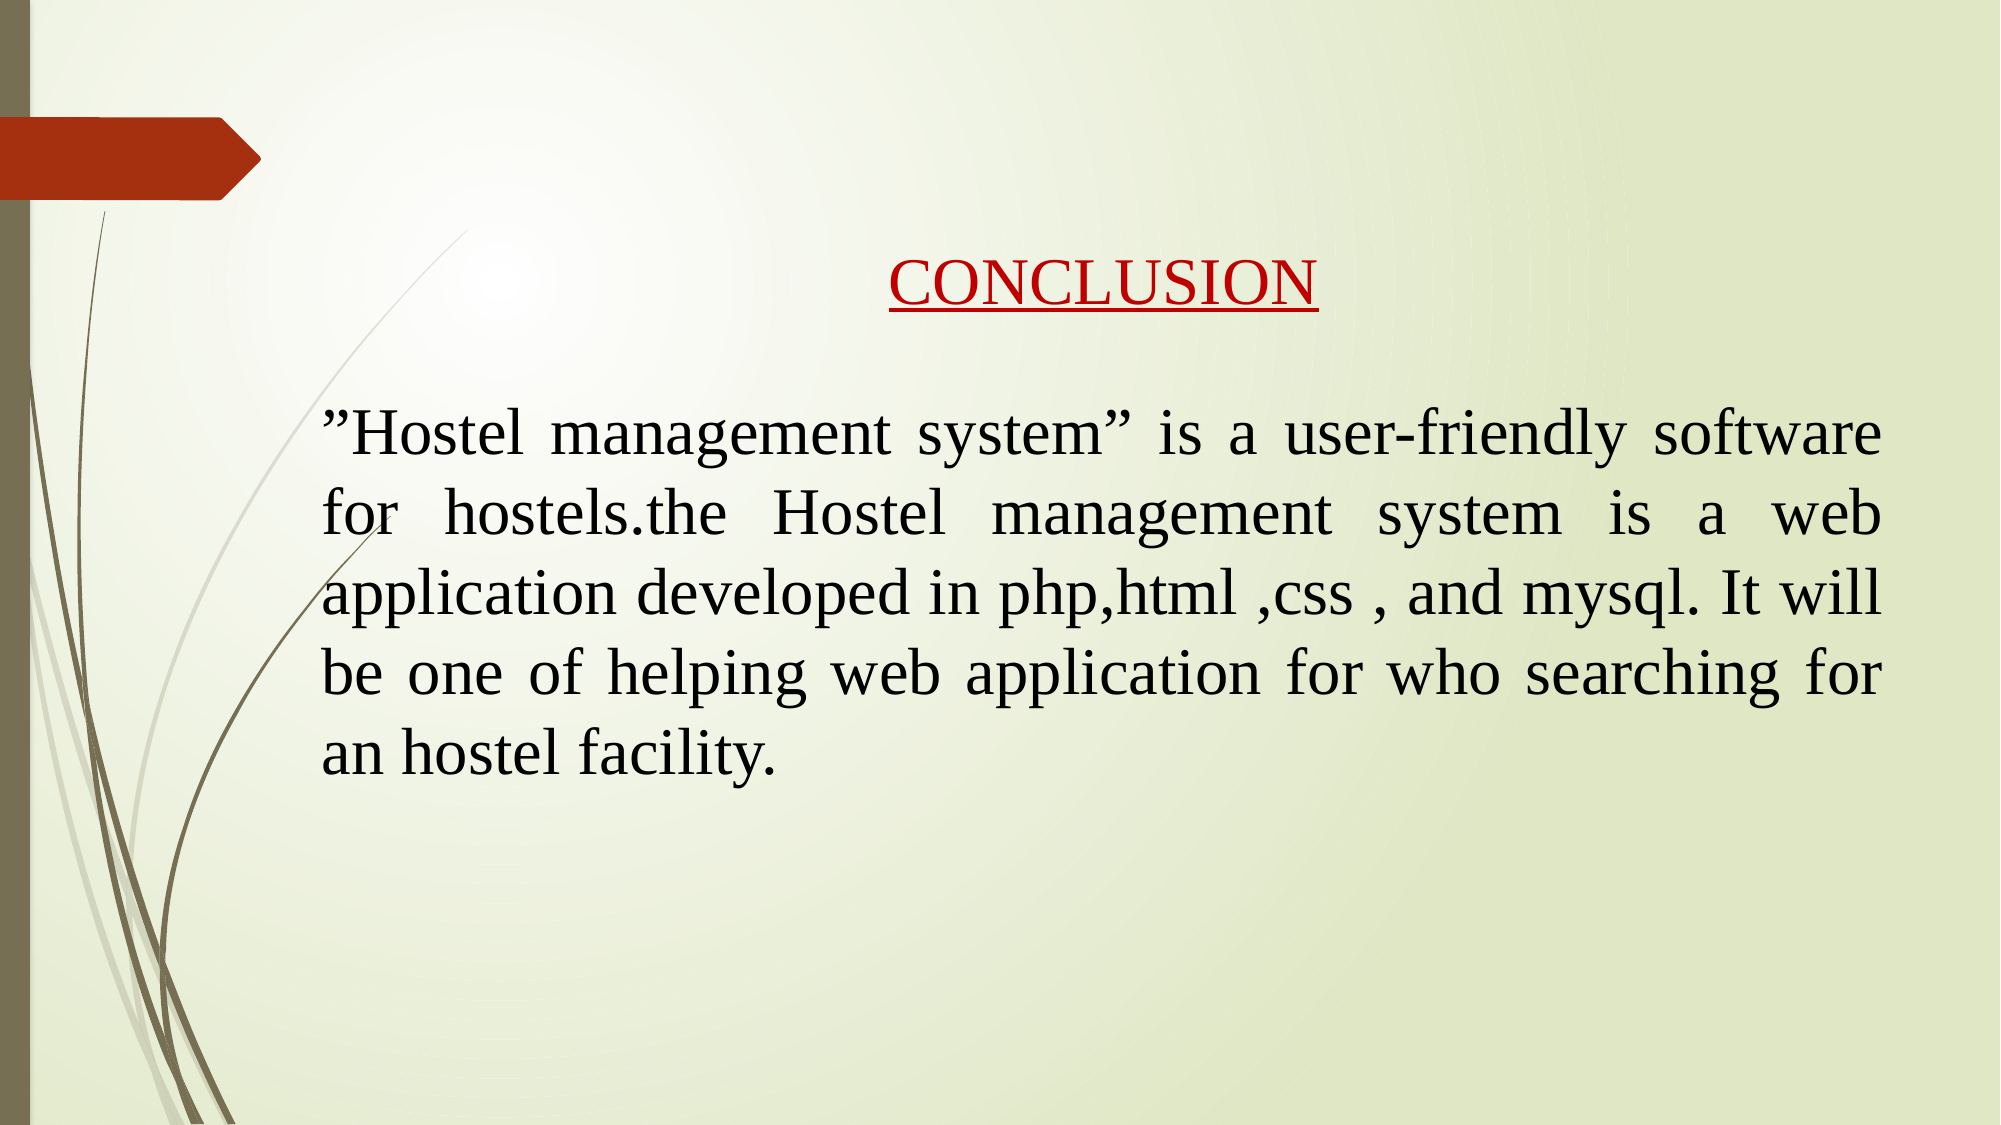

CONCLUSION

”Hostel management system” is a user-friendly software for hostels.the Hostel management system is a web application developed in php,html ,css , and mysql. It will be one of helping web application for who searching for an hostel facility.